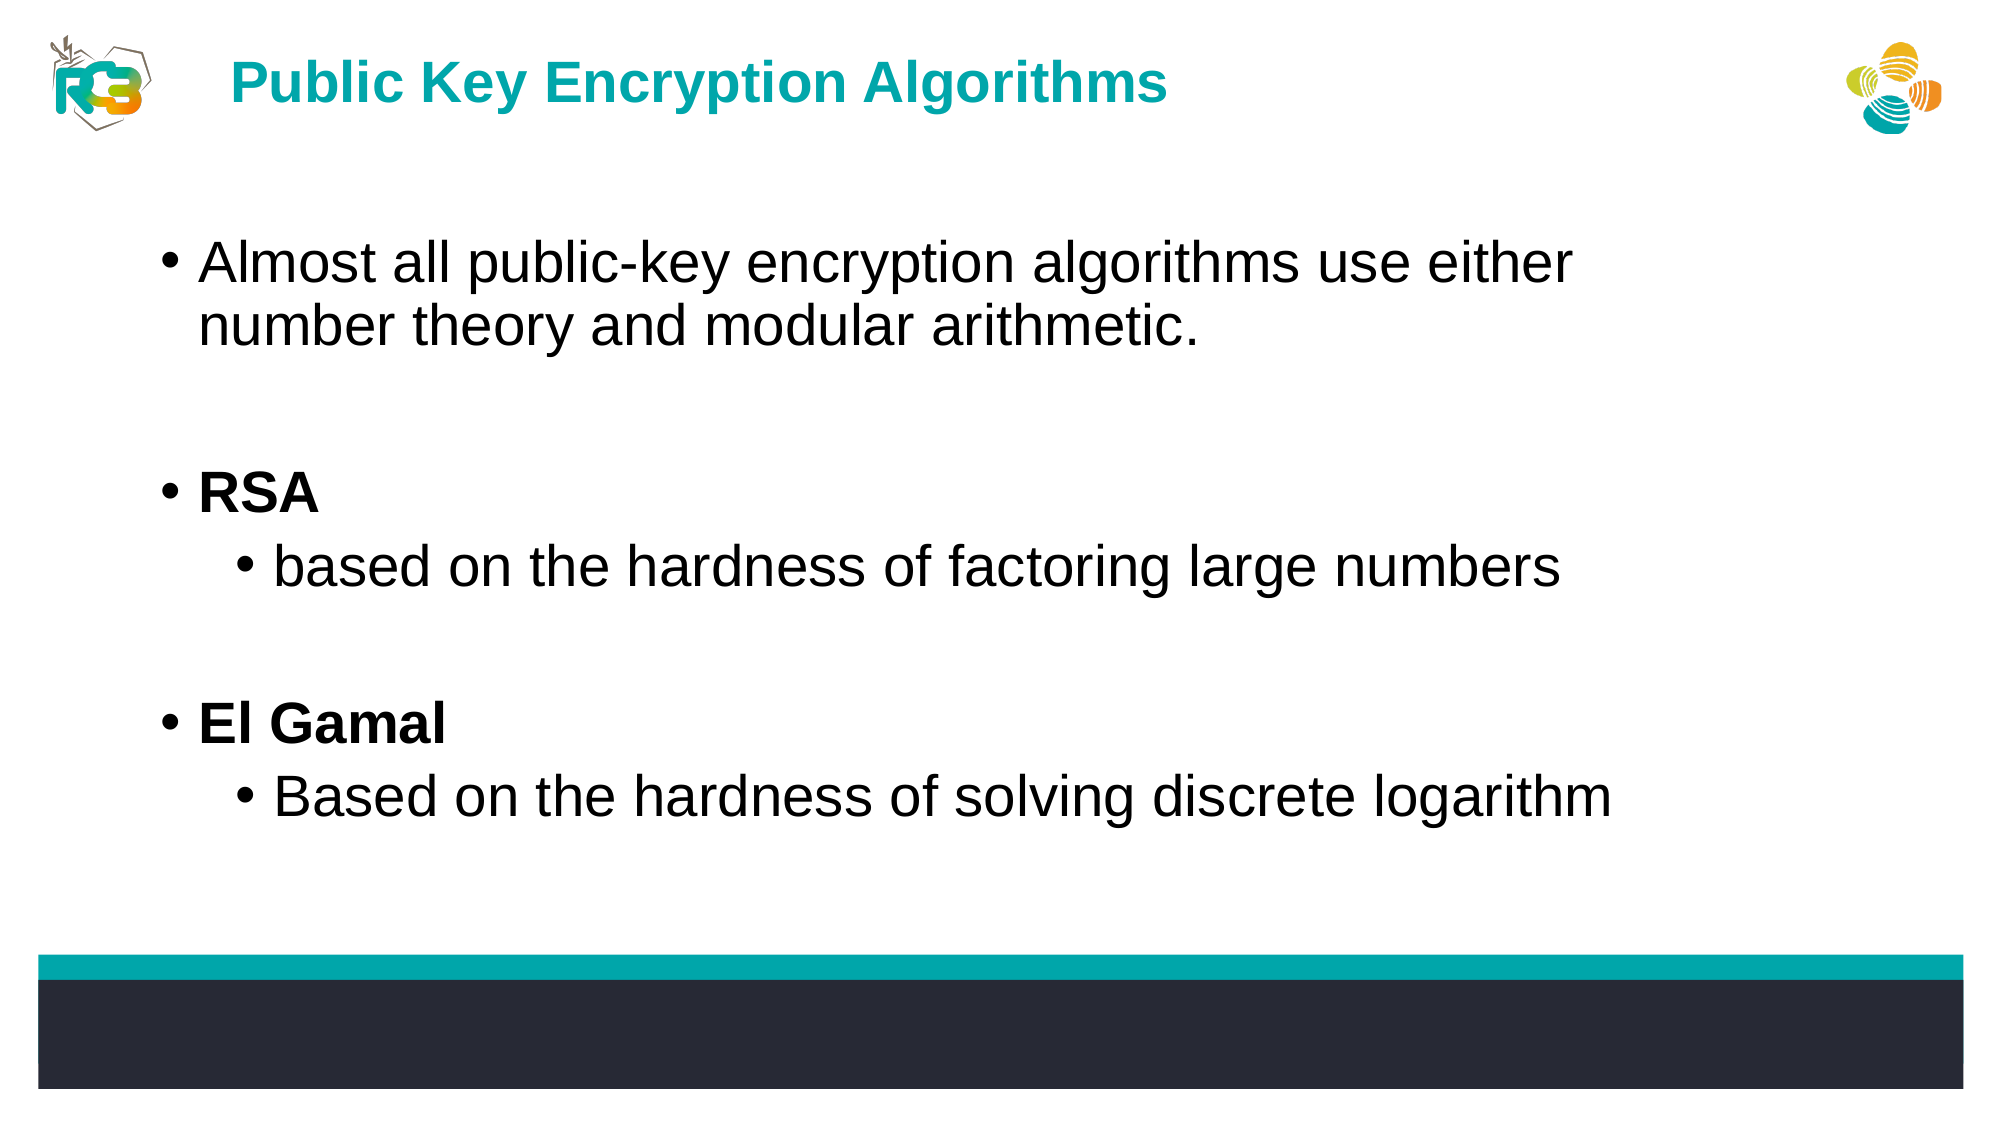

Public Key Encryption Algorithms
Almost all public-key encryption algorithms use either number theory and modular arithmetic.

RSA
based on the hardness of factoring large numbers

El Gamal
Based on the hardness of solving discrete logarithm